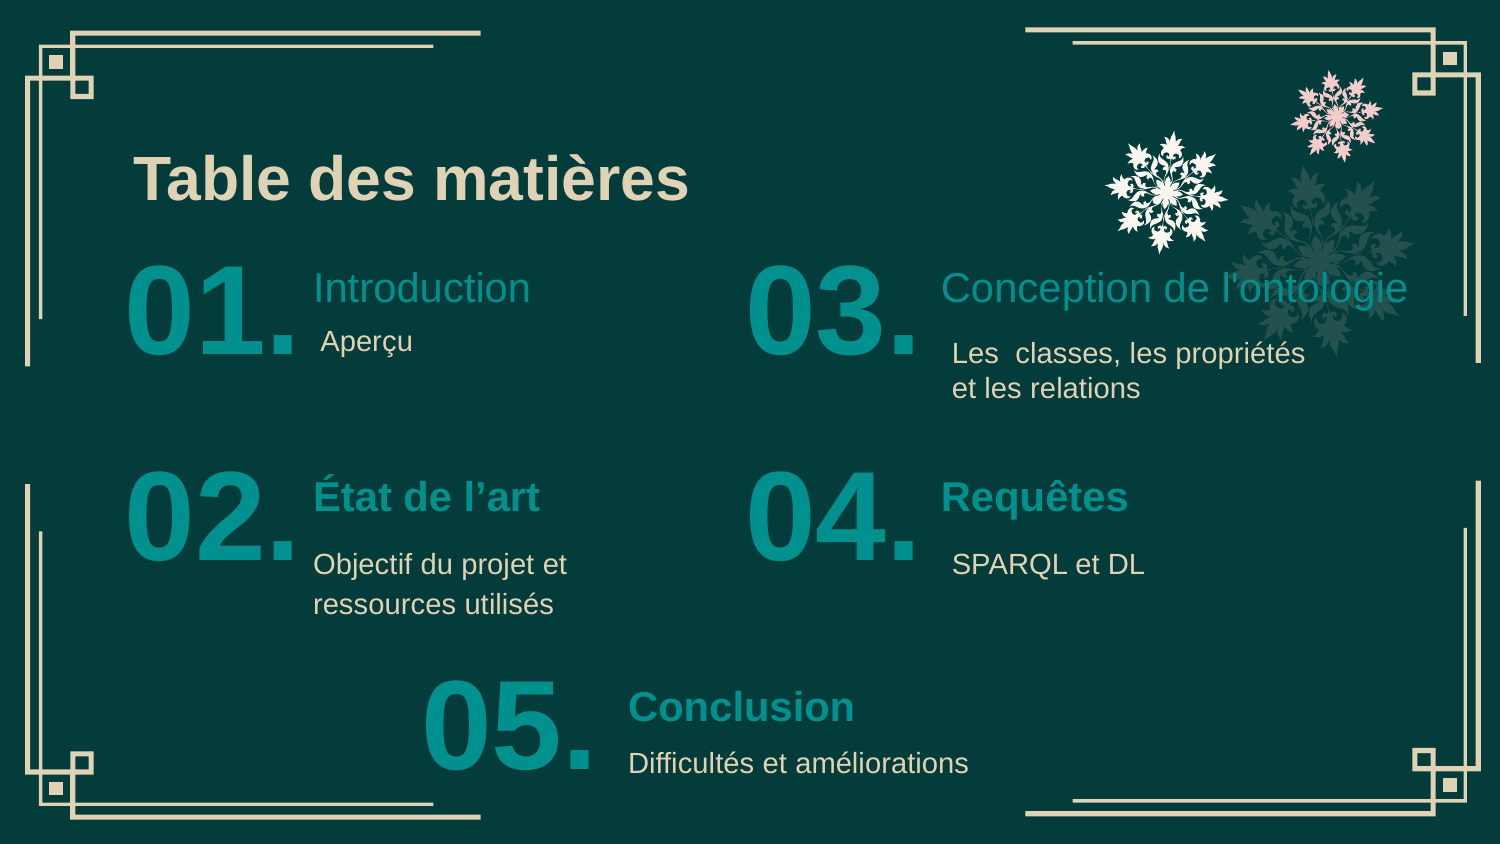

# Table des matières

01.
03.
Introduction
Conception de l'ontologie
Aperçu
Les  classes, les propriétés et les relations
02.
04.
Requêtes
État de l’art
Objectif du projet et ressources utilisés

SPARQL et DL

05.
Conclusion
Difficultés et améliorations